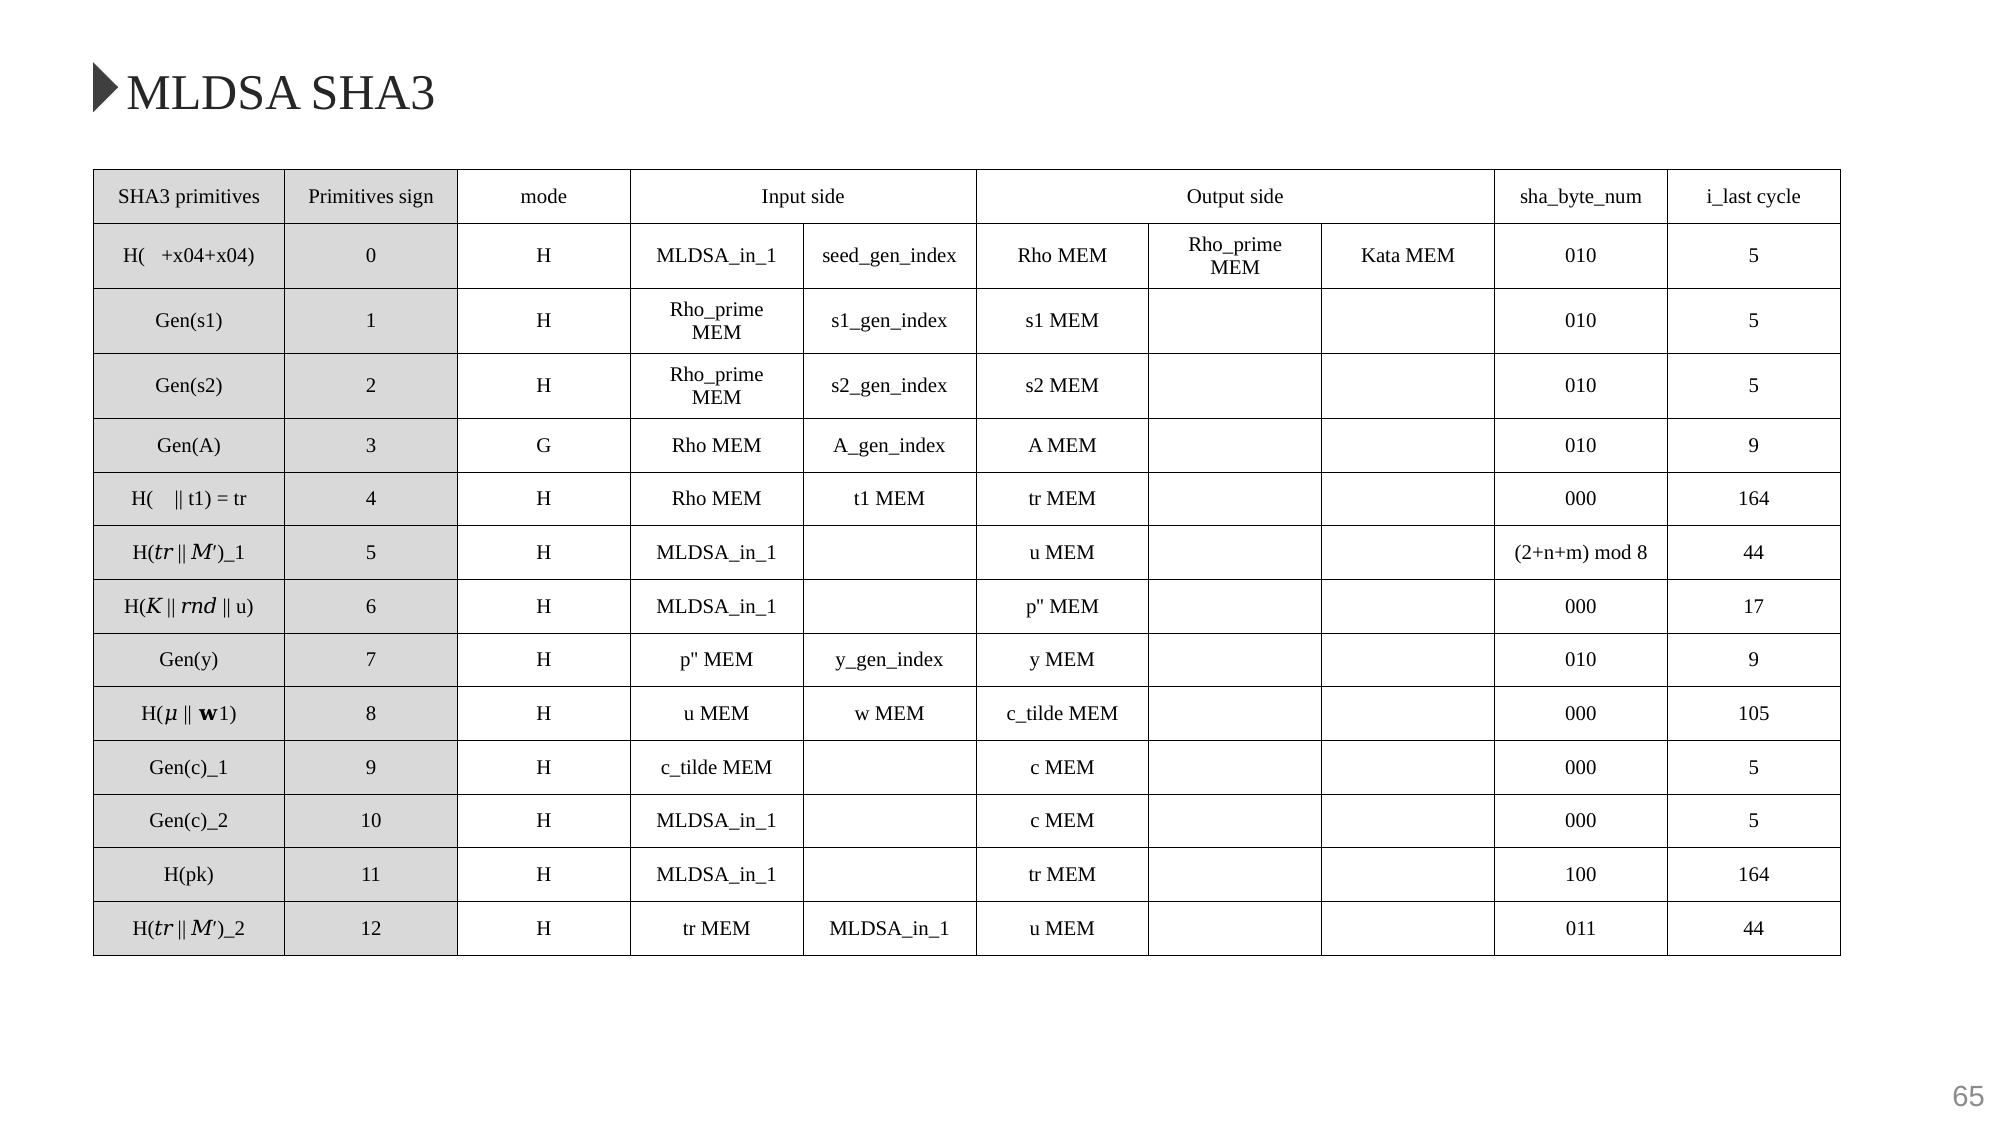

MLDSA SHA3

| SHA3 primitives | Primitives sign | mode | Input side |  | Output side |  |  | sha\_byte\_num | i\_last cycle |
| --- | --- | --- | --- | --- | --- | --- | --- | --- | --- |
| H(𝜉+x04+x04) | 0 | H | MLDSA\_in\_1 | seed\_gen\_index | Rho MEM | Rho\_prime MEM | Kata MEM | 010 | 5 |
| Gen(s1) | 1 | H | Rho\_prime MEM | s1\_gen\_index | s1 MEM |  |  | 010 | 5 |
| Gen(s2) | 2 | H | Rho\_prime MEM | s2\_gen\_index | s2 MEM |  |  | 010 | 5 |
| Gen(A) | 3 | G | Rho MEM | A\_gen\_index | A MEM |  |  | 010 | 9 |
| H(𝜌 || t1) = tr | 4 | H | Rho MEM | t1 MEM | tr MEM |  |  | 000 | 164 |
| H(𝑡𝑟 || 𝑀′)\_1 | 5 | H | MLDSA\_in\_1 |  | u MEM |  |  | (2+n+m) mod 8 | 44 |
| H(𝐾 || 𝑟𝑛𝑑 || u) | 6 | H | MLDSA\_in\_1 |  | p'' MEM |  |  | 000 | 17 |
| Gen(y) | 7 | H | p'' MEM | y\_gen\_index | y MEM |  |  | 010 | 9 |
| H(𝜇 || 𝐰1) | 8 | H | u MEM | w MEM | c\_tilde MEM |  |  | 000 | 105 |
| Gen(c)\_1 | 9 | H | c\_tilde MEM |  | c MEM |  |  | 000 | 5 |
| Gen(c)\_2 | 10 | H | MLDSA\_in\_1 |  | c MEM |  |  | 000 | 5 |
| H(pk) | 11 | H | MLDSA\_in\_1 |  | tr MEM |  |  | 100 | 164 |
| H(𝑡𝑟 || 𝑀′)\_2 | 12 | H | tr MEM | MLDSA\_in\_1 | u MEM |  |  | 011 | 44 |
65